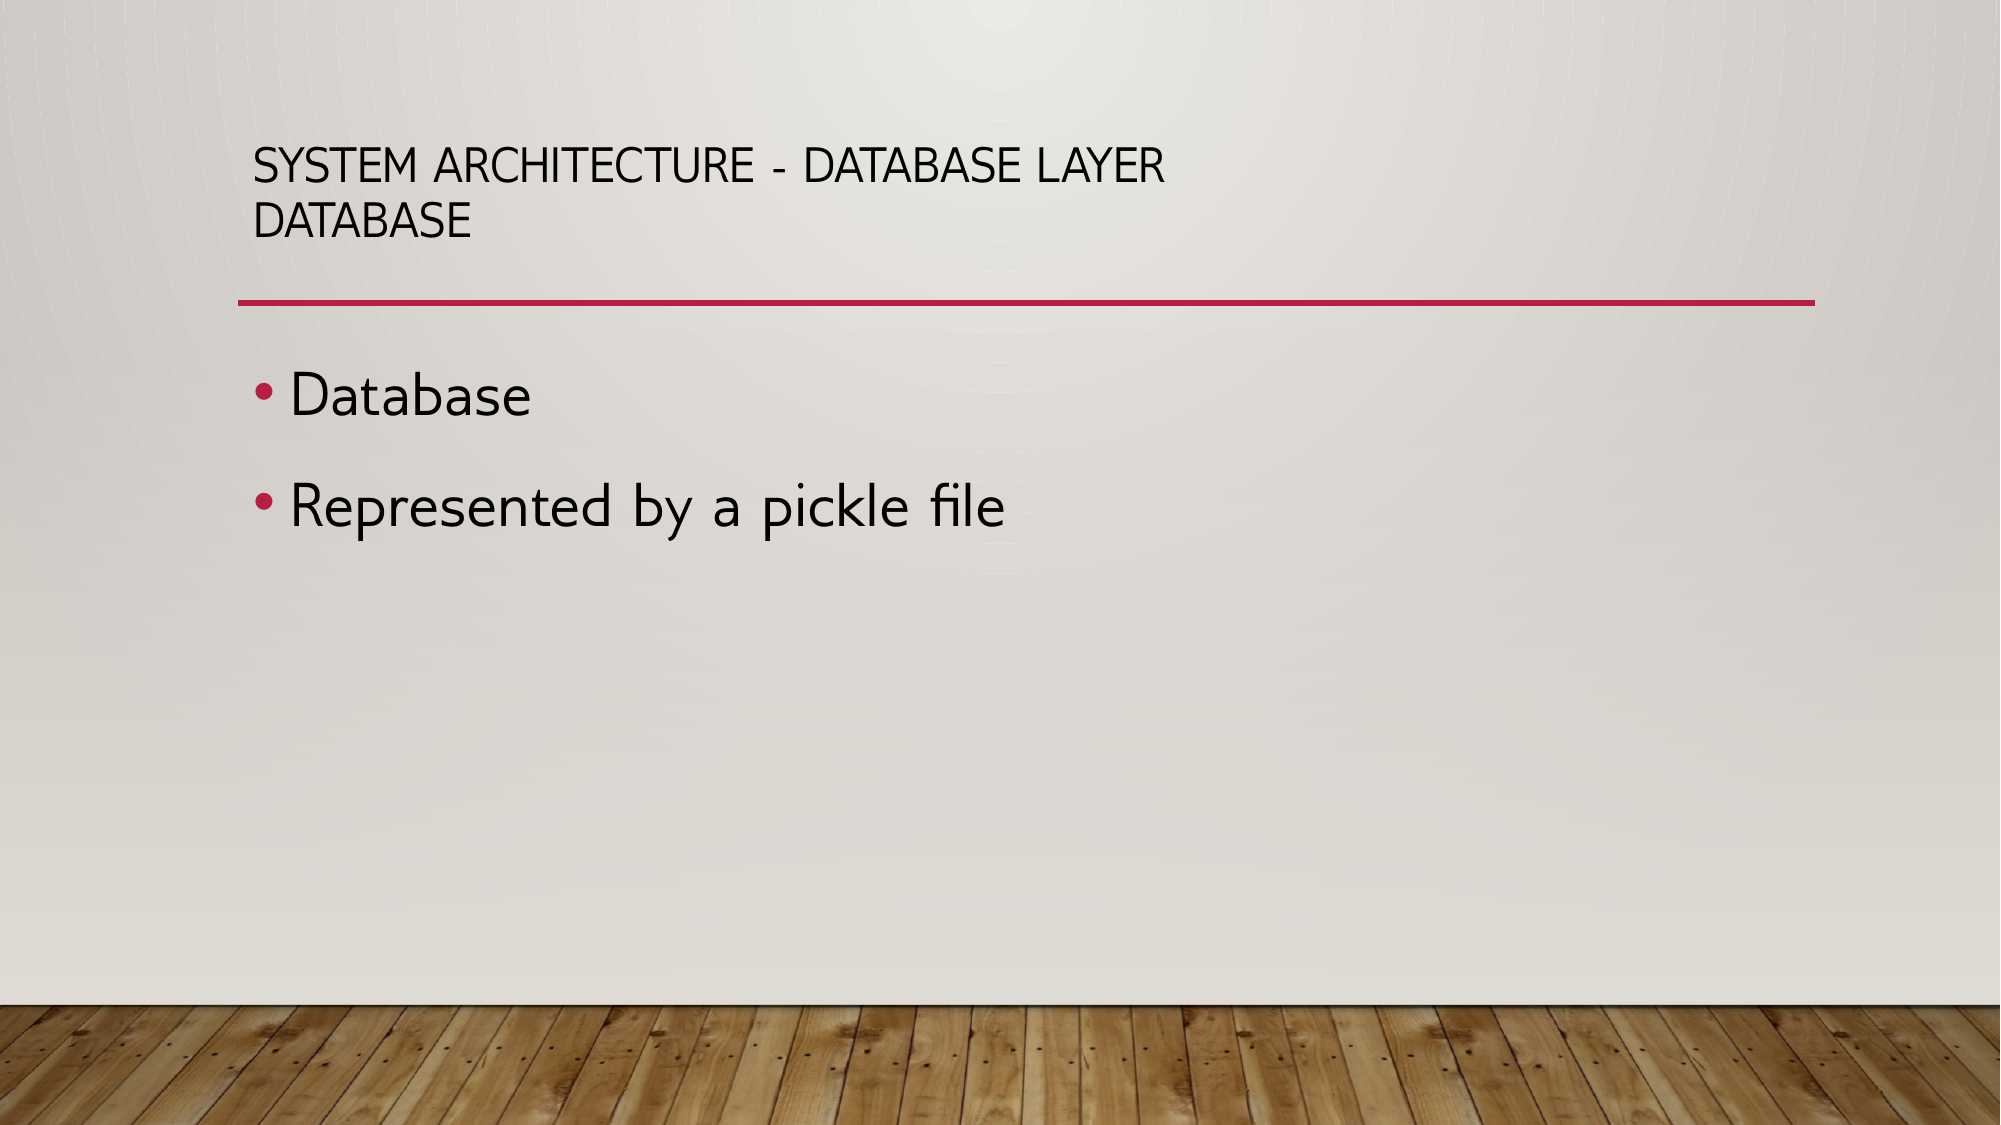

# System Architecture - Database Layer Database
Database
Represented by a pickle file